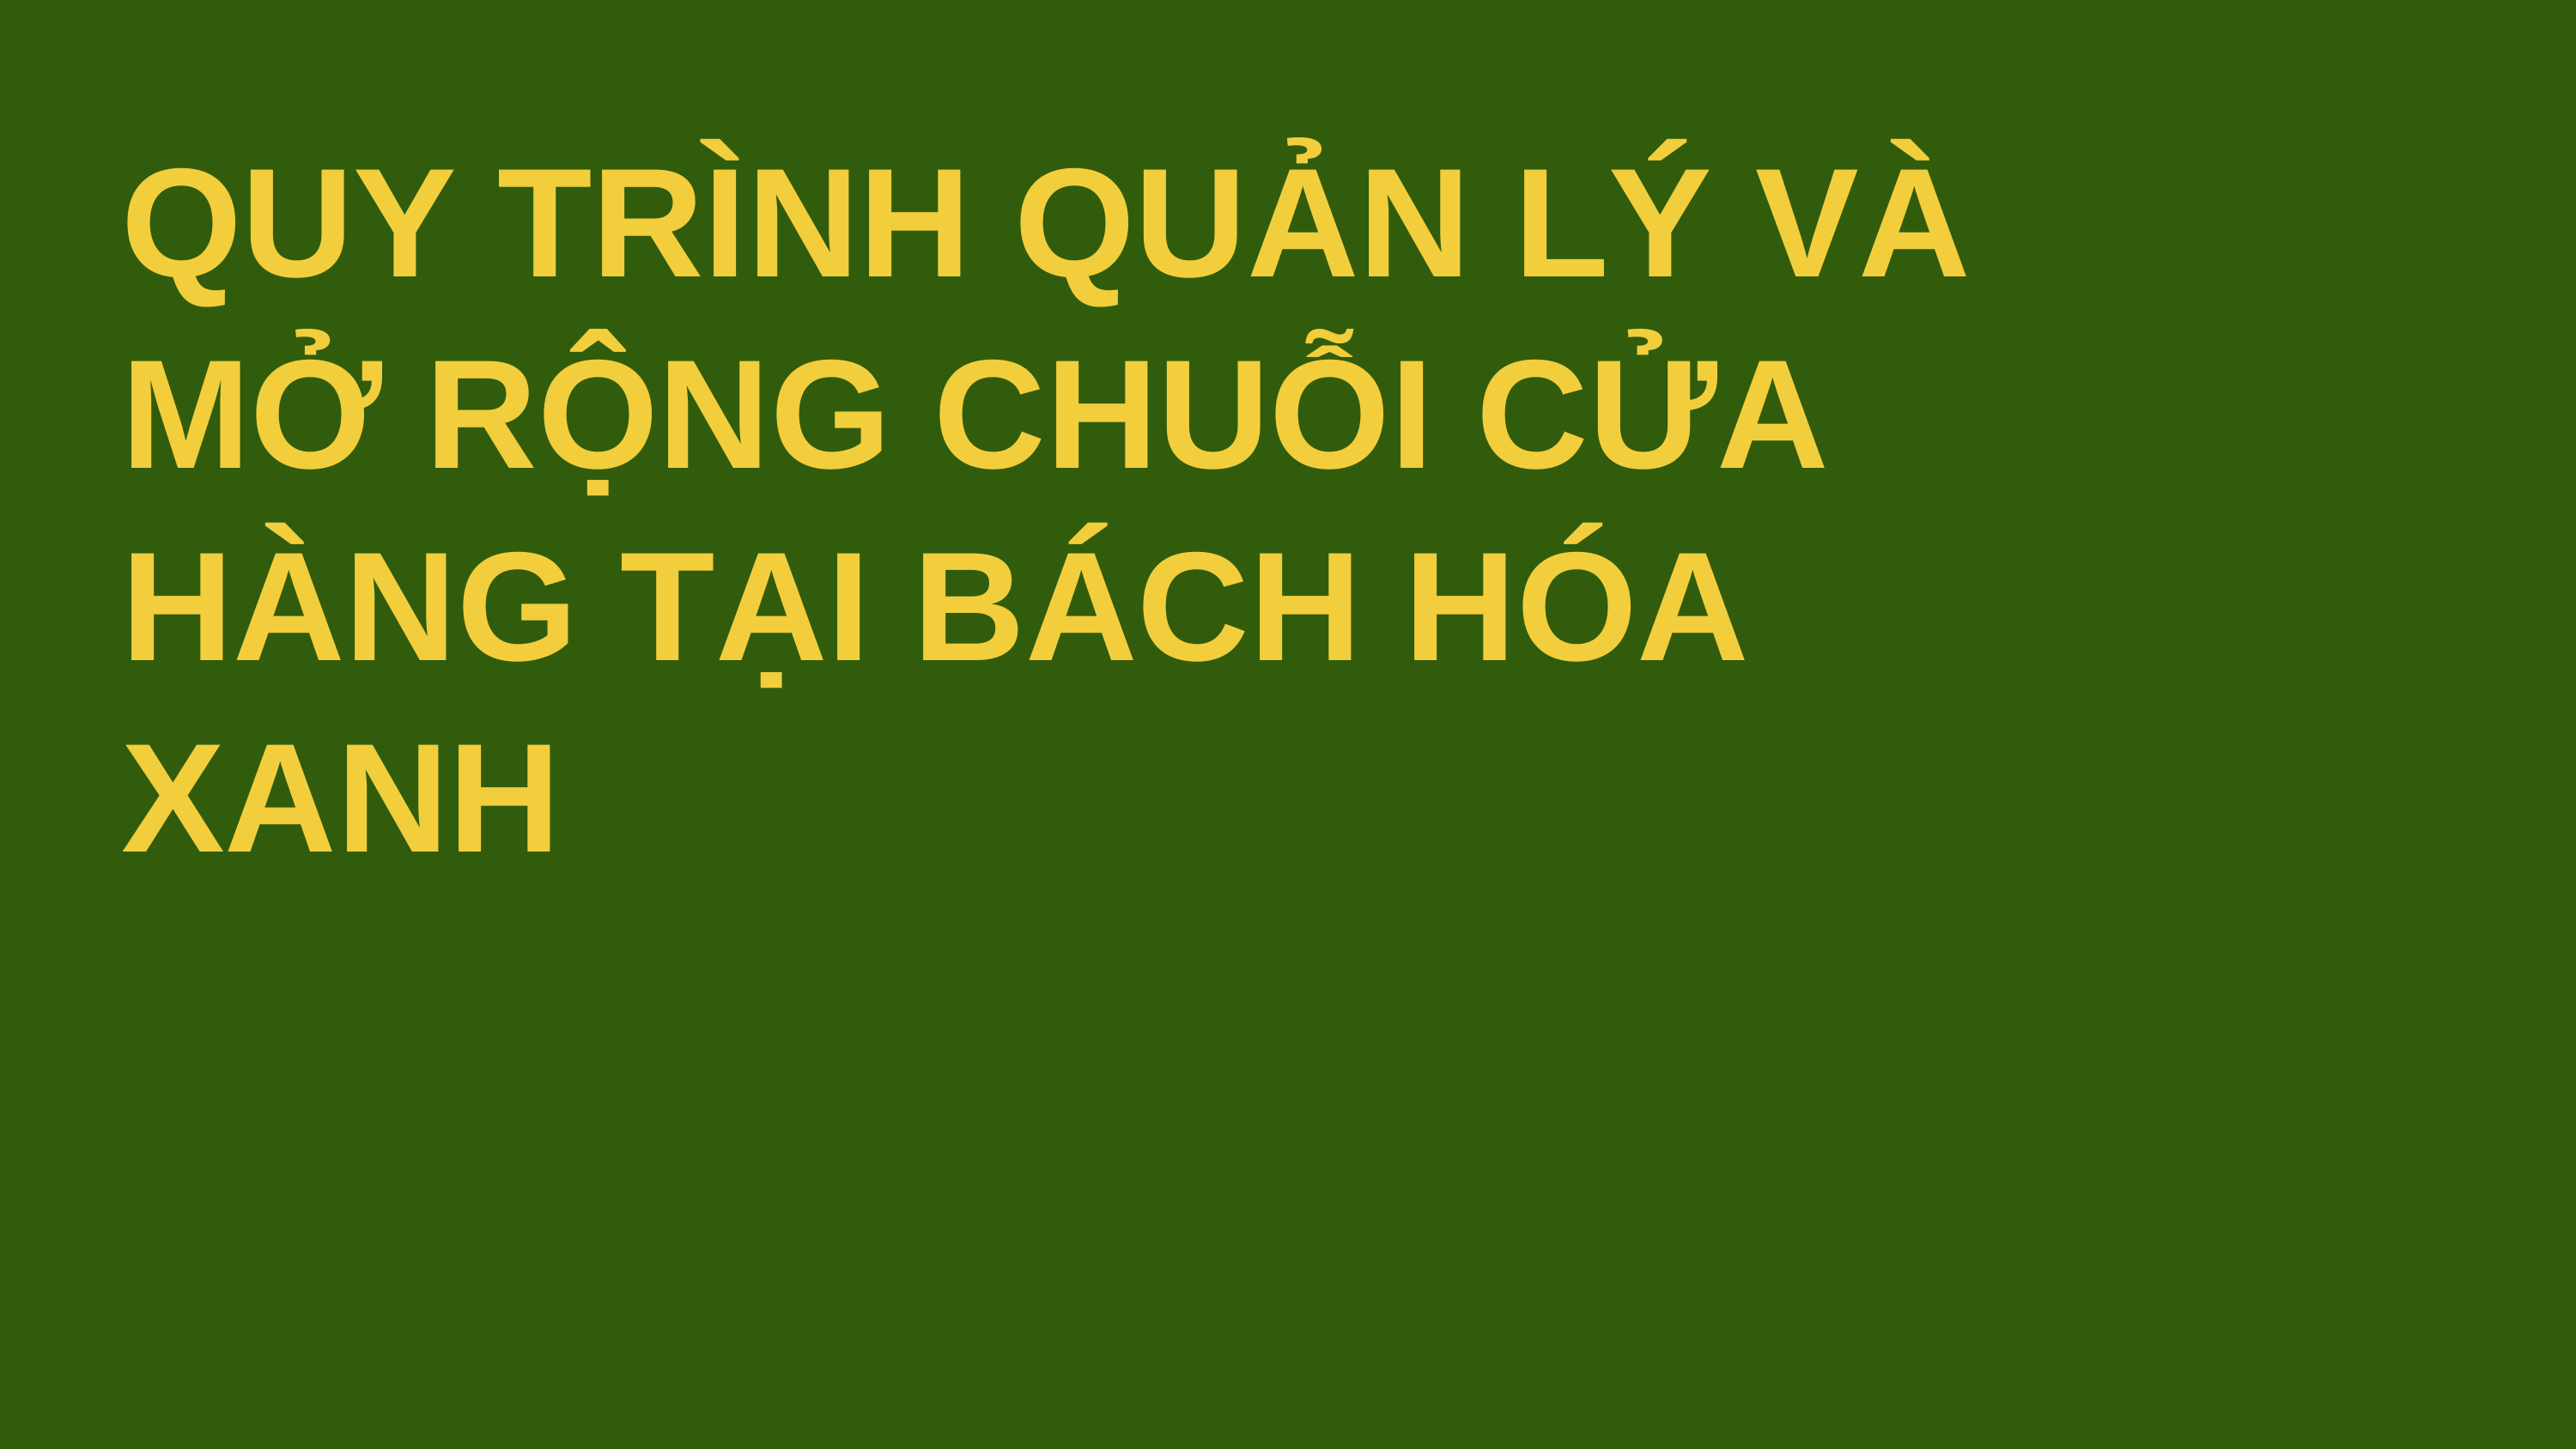

QUY TRÌNH QUẢN LÝ VÀ MỞ RỘNG CHUỖI CỬA HÀNG TẠI BÁCH HÓA XANH